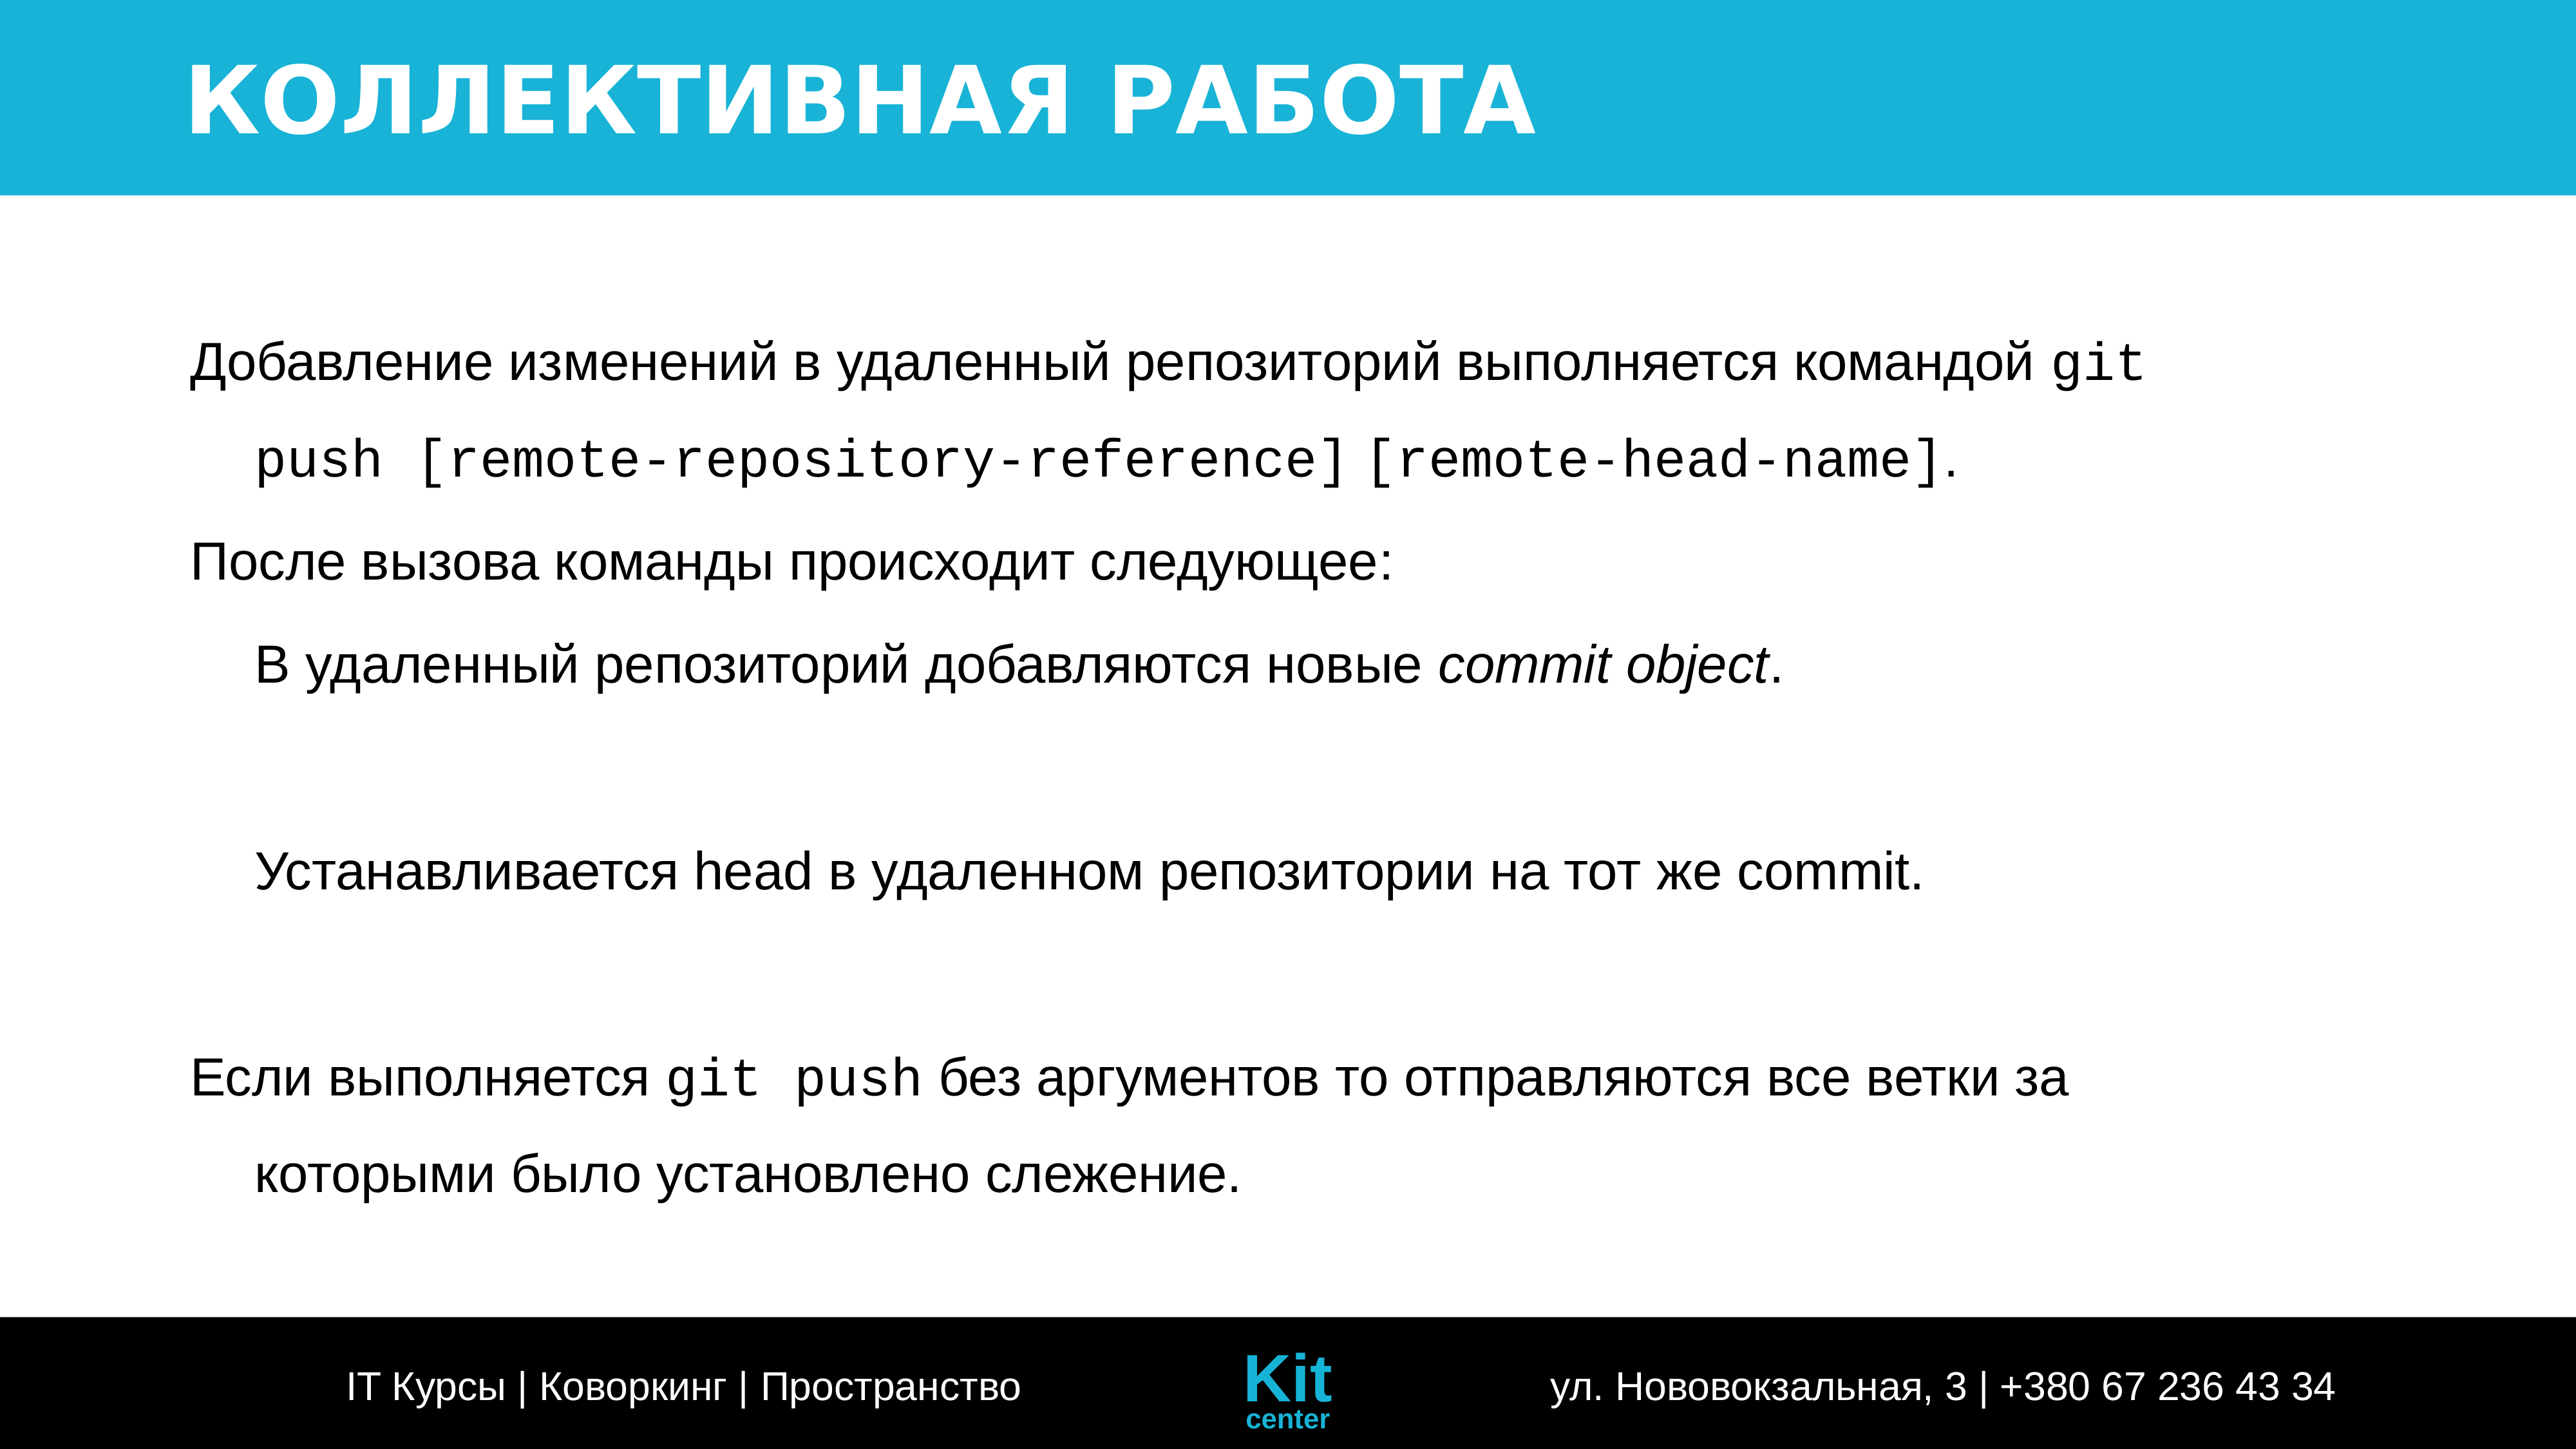

# Коллективная работа
Добавление изменений в удаленный репозиторий выполняется командой git push [remote-repository-reference] [remote-head-name].
После вызова команды происходит следующее:
	В удаленный репозиторий добавляются новые commit object.

 	Устанавливается head в удаленном репозитории на тот же commit.

Если выполняется git push без аргументов то отправляются все ветки за которыми было установлено слежение.